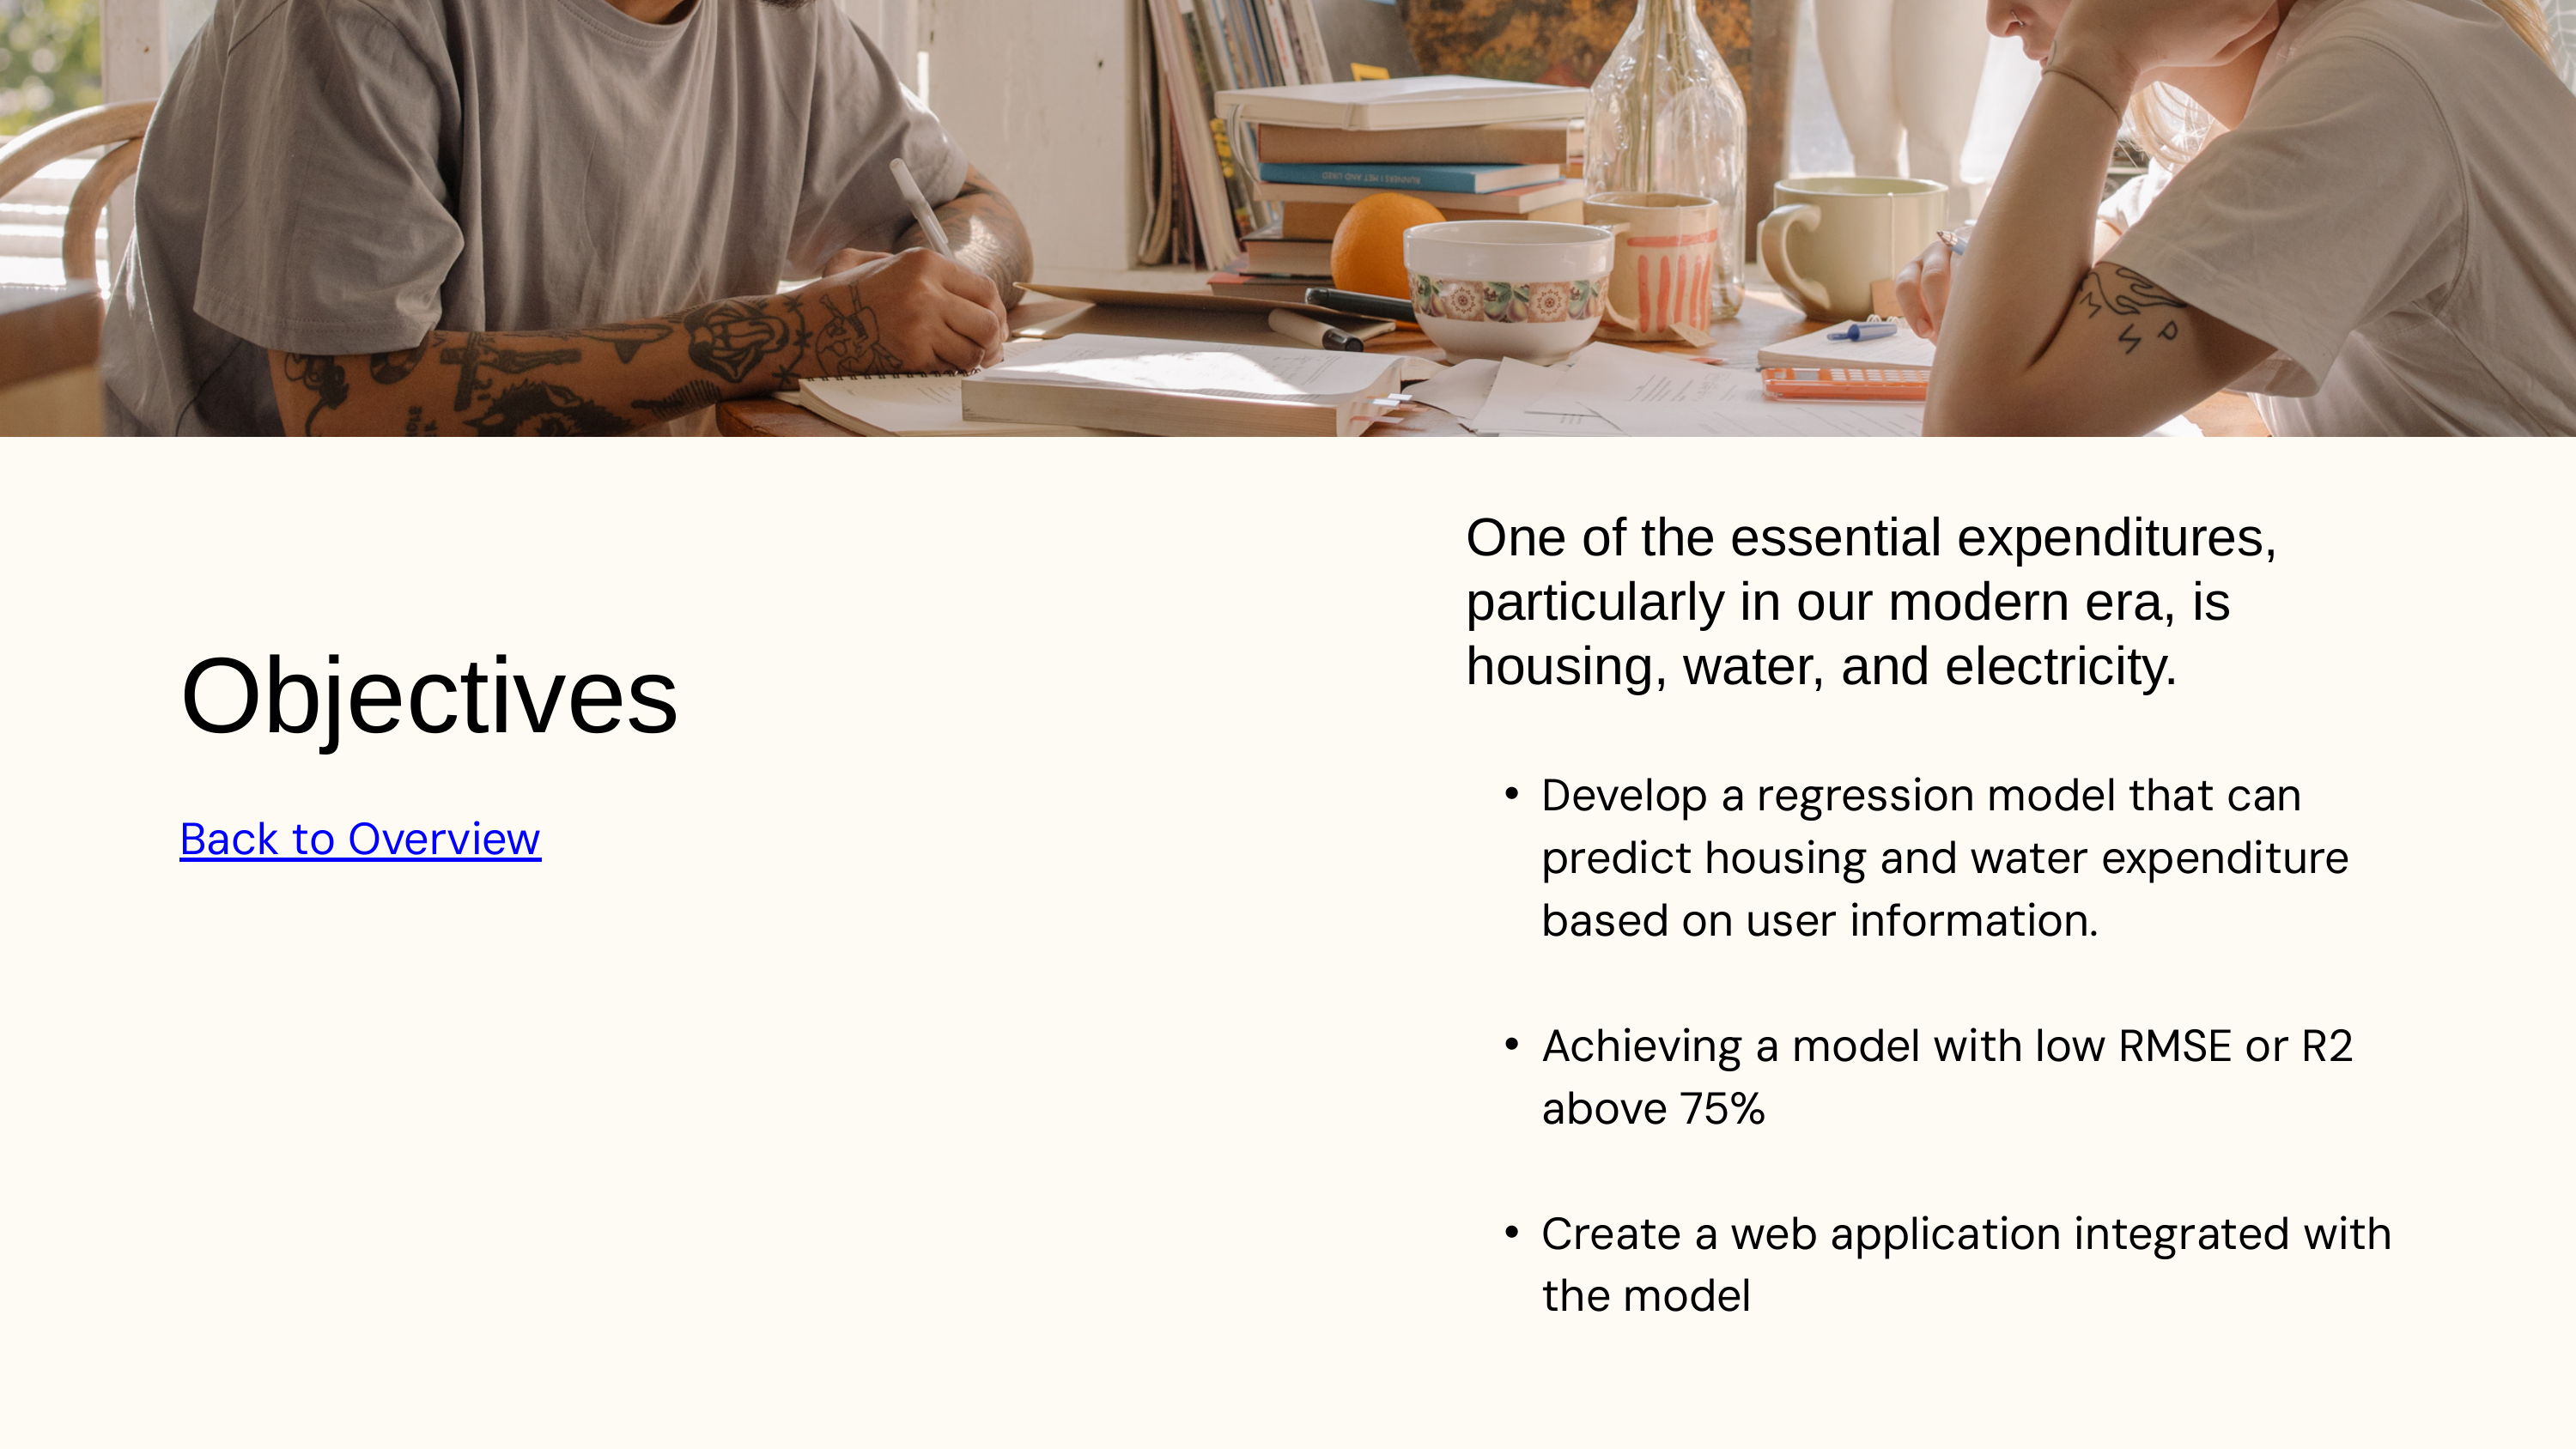

One of the essential expenditures, particularly in our modern era, is housing, water, and electricity.
Objectives
Back to Overview
Develop a regression model that can predict housing and water expenditure based on user information.

Achieving a model with low RMSE or R2 above 75%

Create a web application integrated with the model